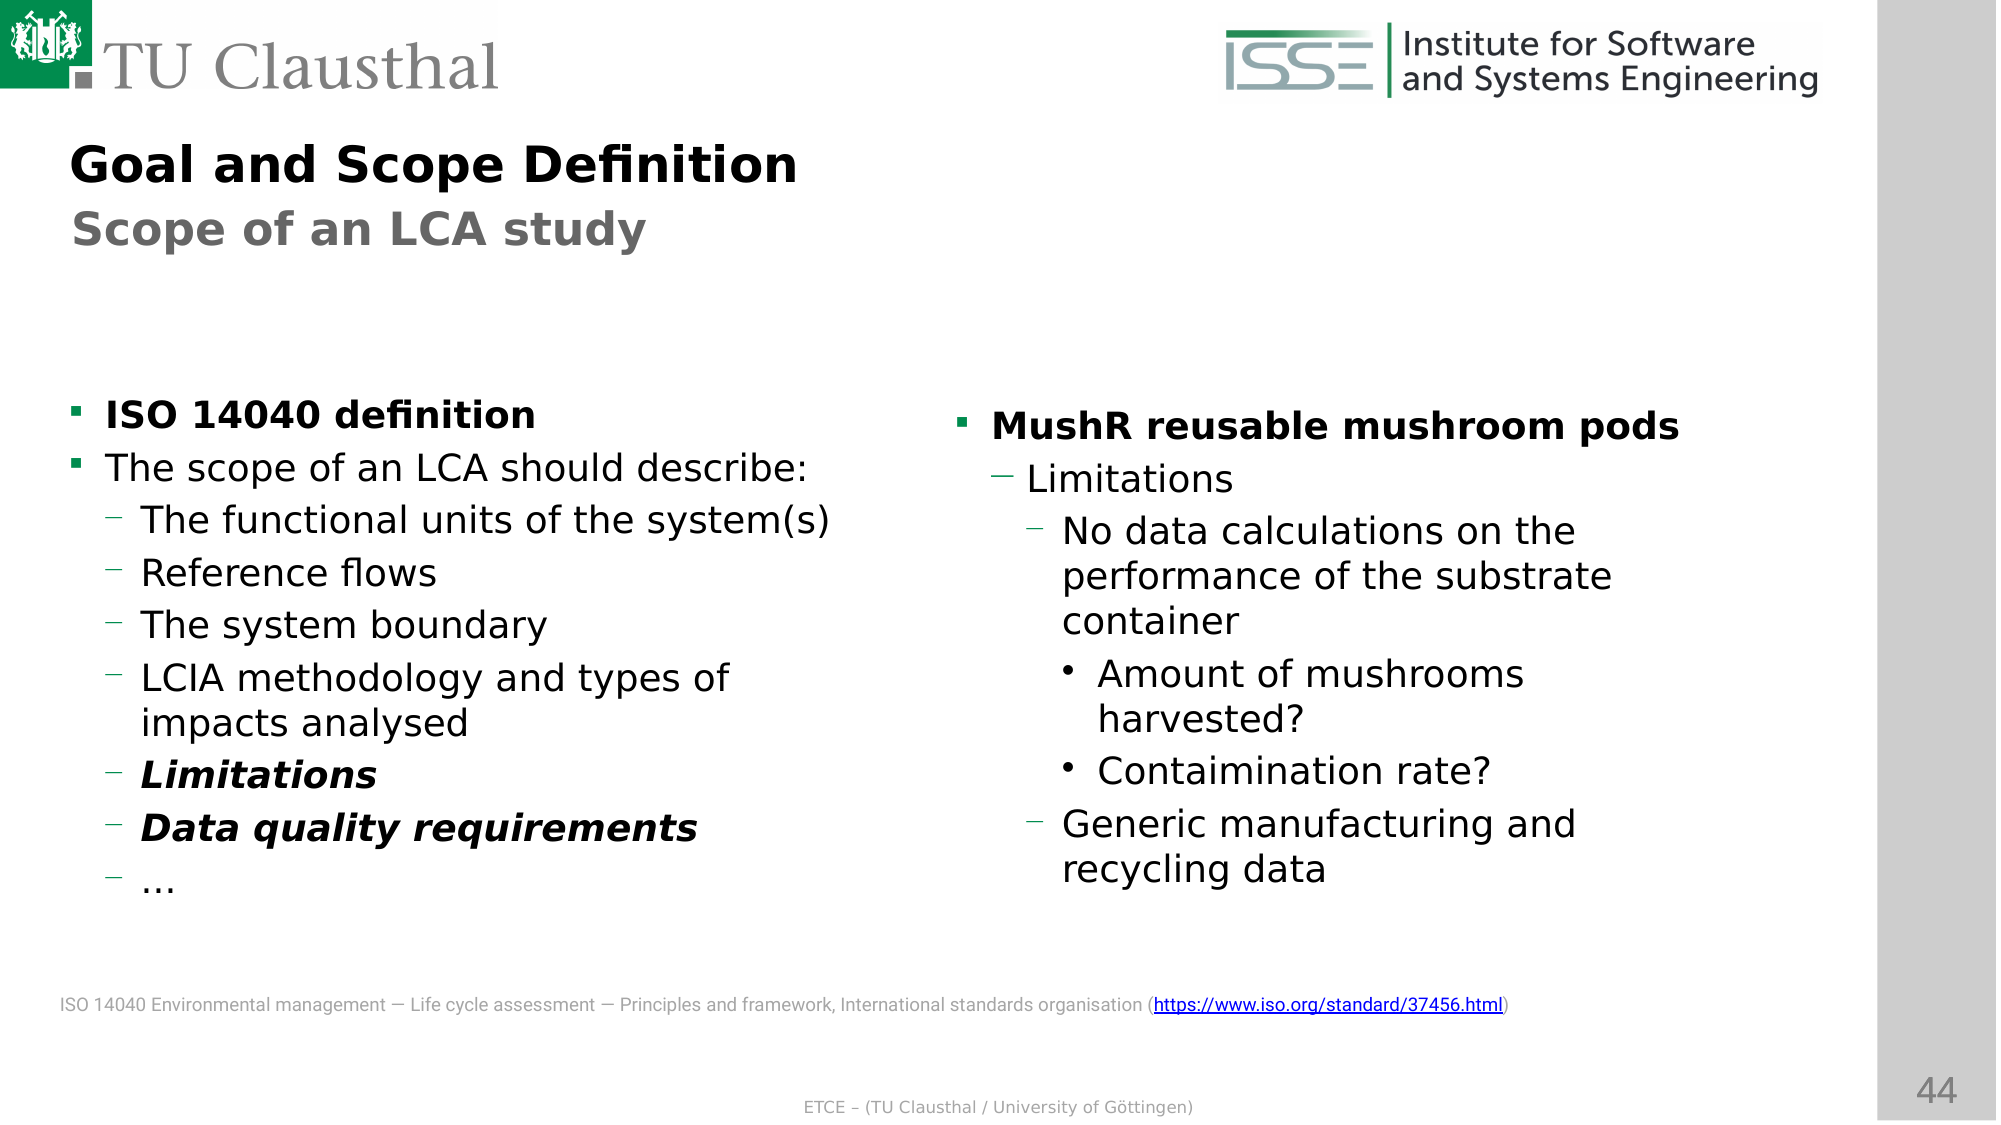

Goal and Scope Definition
Scope of an LCA study

ISO 14040 definition
The scope of an LCA should describe:
The functional units of the system(s)
Reference flows
The system boundary
LCIA methodology and types of impacts analysed
Limitations
Data quality requirements
...

MushR reusable mushroom pods
Limitations
No data calculations on the performance of the substrate container
Amount of mushrooms harvested?
Contaimination rate?
Generic manufacturing and recycling data
ISO 14040 Environmental management — Life cycle assessment — Principles and framework, International standards organisation (https://www.iso.org/standard/37456.html)